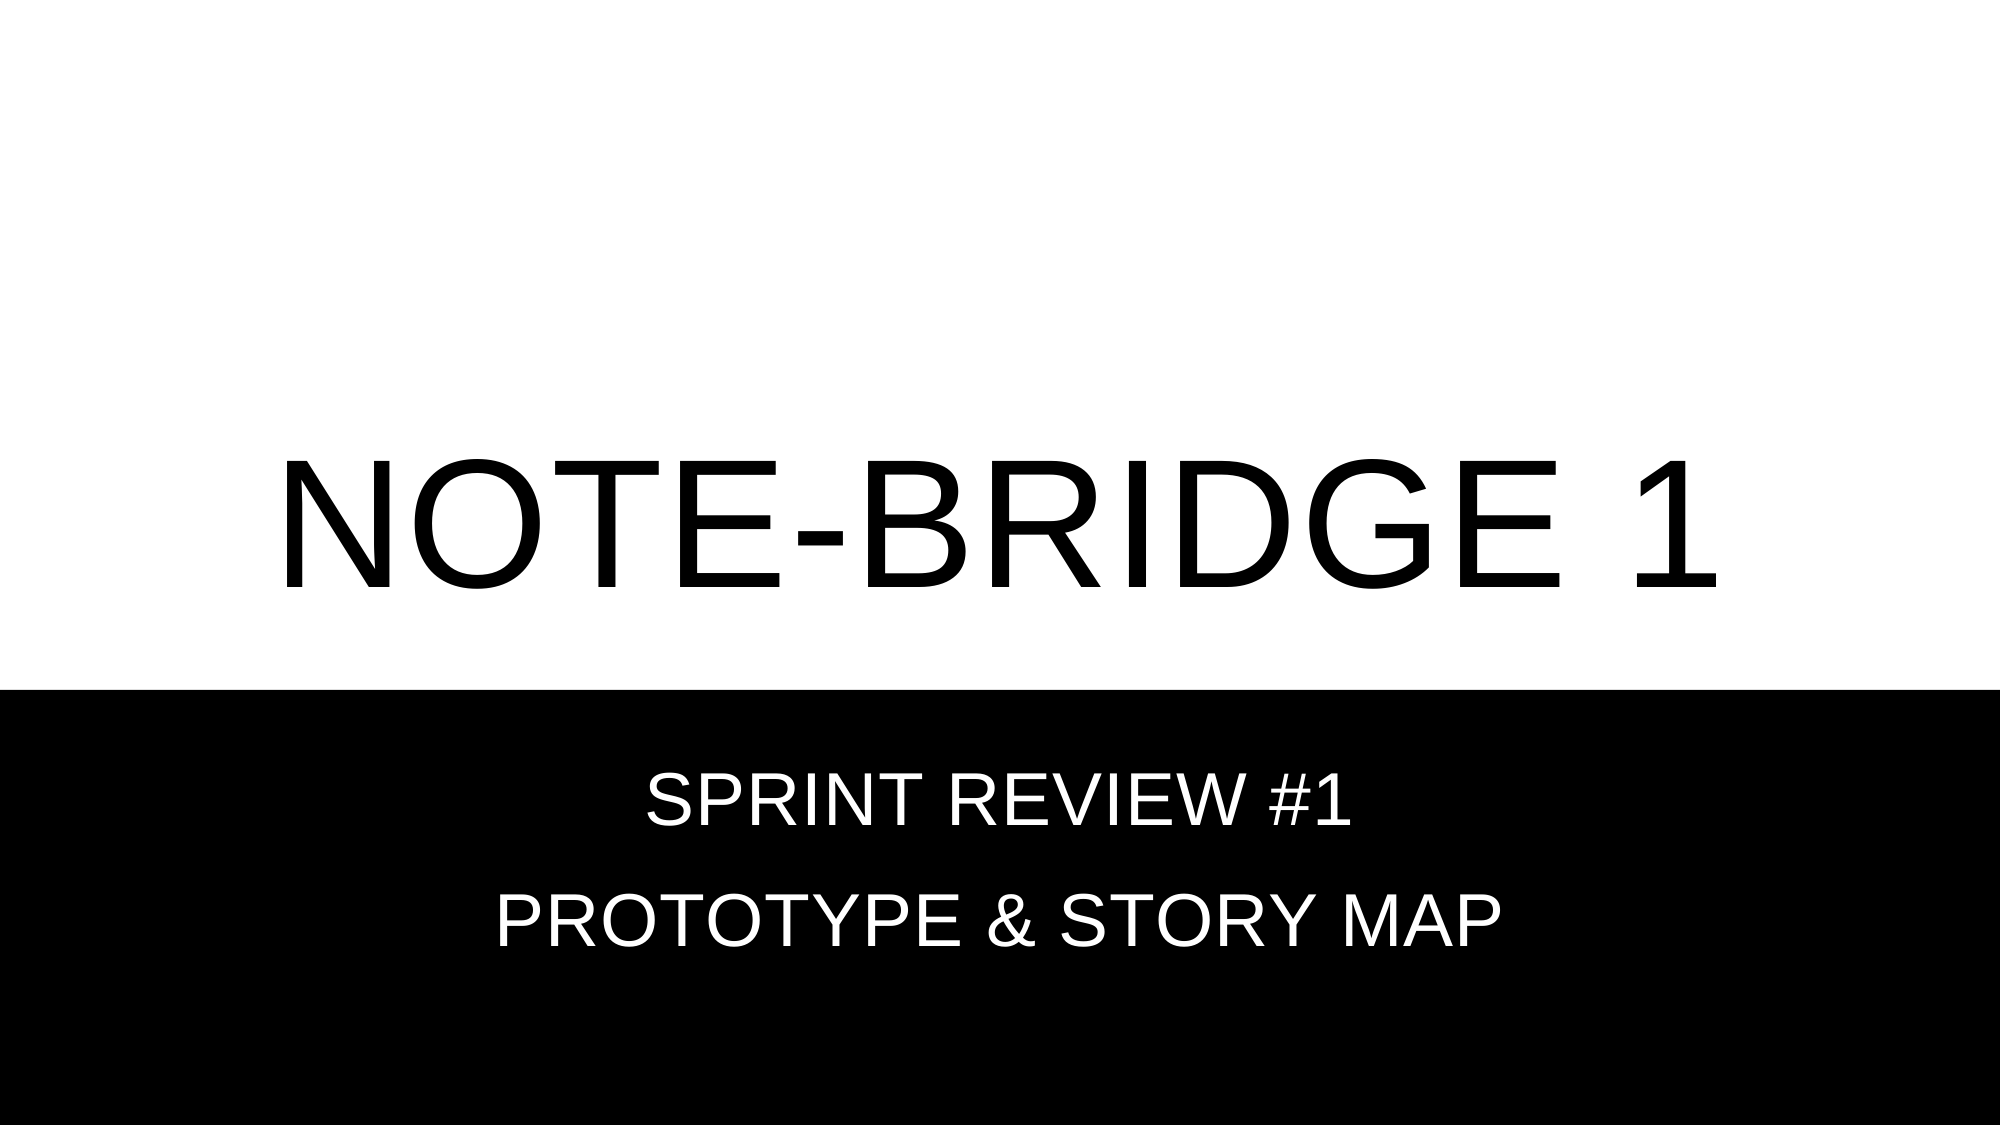

# NOTE-BRIDGE 1
SPRINT REVIEW #1
PROTOTYPE & STORY MAP